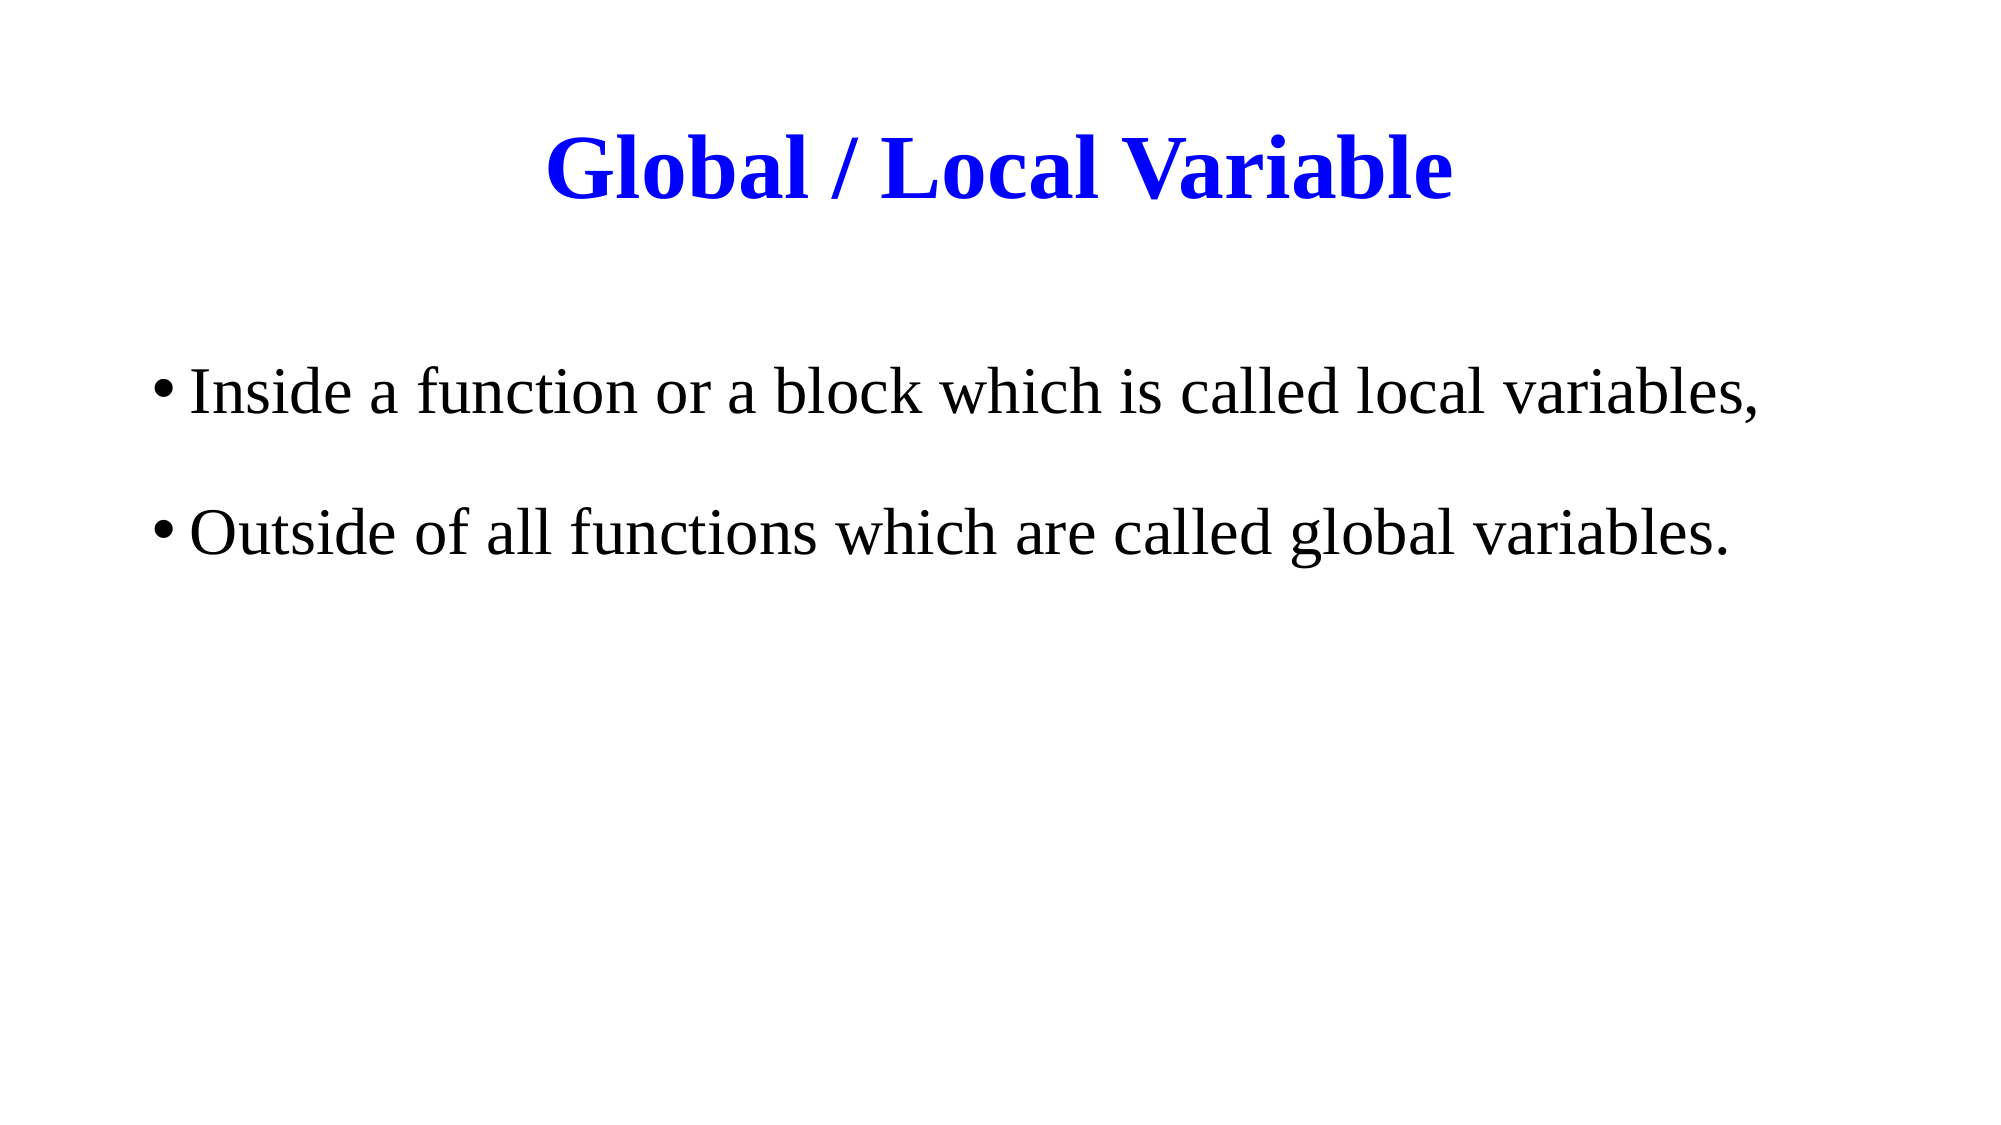

# Global / Local Variable
Inside a function or a block which is called local variables,
Outside of all functions which are called global variables.